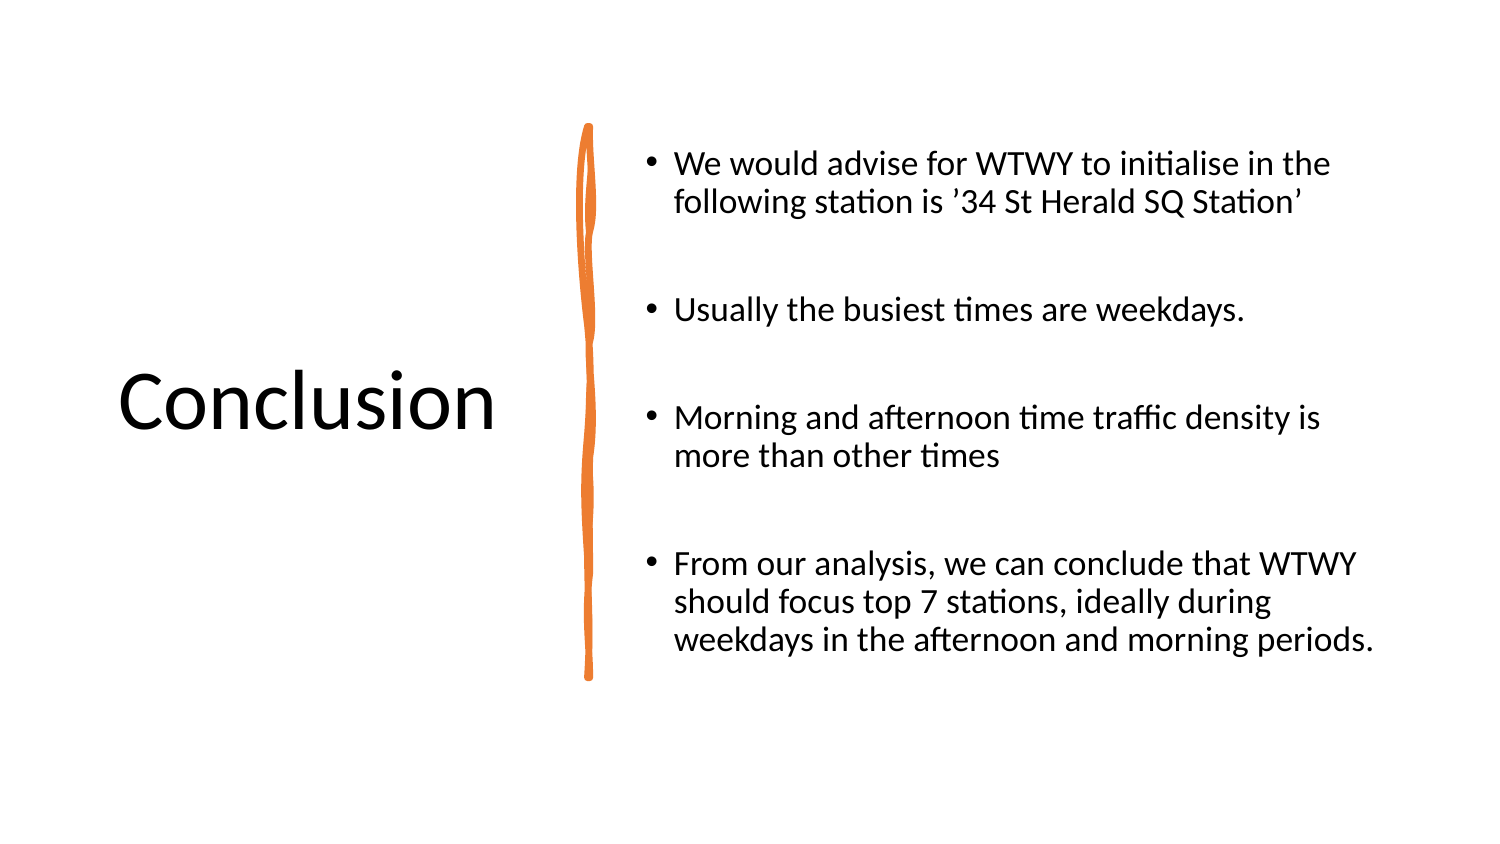

# Conclusion
We would advise for WTWY to initialise in the following station is ’34 St Herald SQ Station’

Usually the busiest times are weekdays.

Morning and afternoon time traffic density is more than other times

From our analysis, we can conclude that WTWY should focus top 7 stations, ideally during weekdays in the afternoon and morning periods.